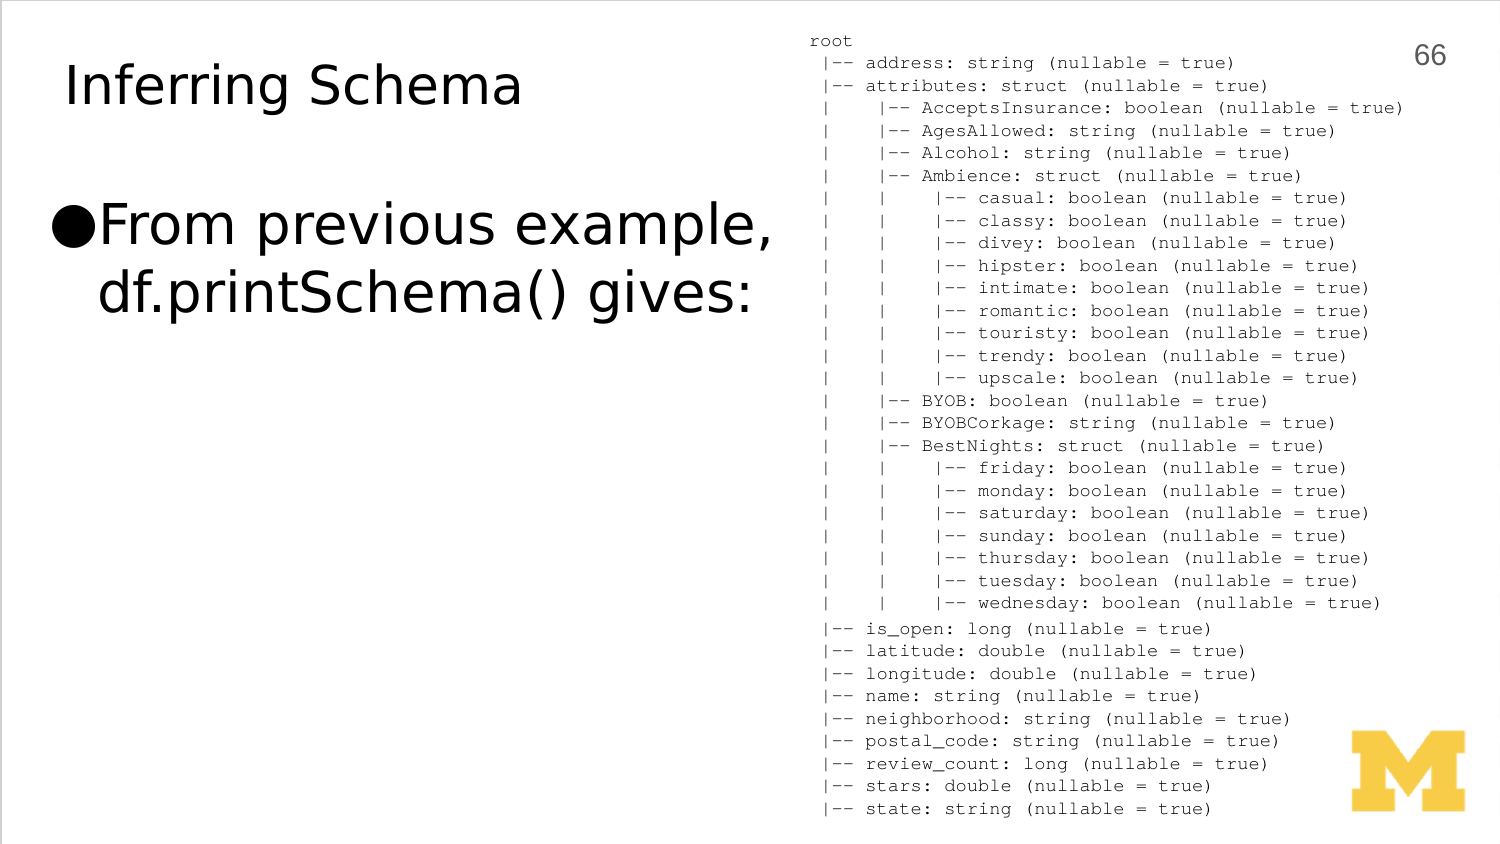

66
# Inferring Schema
root
 |-- address: string (nullable = true)
 |-- attributes: struct (nullable = true)
 |    |-- AcceptsInsurance: boolean (nullable = true)
 |    |-- AgesAllowed: string (nullable = true)
 |    |-- Alcohol: string (nullable = true)
 |    |-- Ambience: struct (nullable = true)
 |    |    |-- casual: boolean (nullable = true)
 |    |    |-- classy: boolean (nullable = true)
 |    |    |-- divey: boolean (nullable = true)
 |    |    |-- hipster: boolean (nullable = true)
 |    |    |-- intimate: boolean (nullable = true)
 |    |    |-- romantic: boolean (nullable = true)
 |    |    |-- touristy: boolean (nullable = true)
 |    |    |-- trendy: boolean (nullable = true)
 |    |    |-- upscale: boolean (nullable = true)
 |    |-- BYOB: boolean (nullable = true)
 |    |-- BYOBCorkage: string (nullable = true)
 |    |-- BestNights: struct (nullable = true)
 |    |    |-- friday: boolean (nullable = true)
 |    |    |-- monday: boolean (nullable = true)
 |    |    |-- saturday: boolean (nullable = true)
 |    |    |-- sunday: boolean (nullable = true)
 |    |    |-- thursday: boolean (nullable = true)
 |    |    |-- tuesday: boolean (nullable = true)
 |    |    |-- wednesday: boolean (nullable = true)
From previous example,
df.printSchema() gives:
 |-- is_open: long (nullable = true)
 |-- latitude: double (nullable = true)
 |-- longitude: double (nullable = true)
 |-- name: string (nullable = true)
 |-- neighborhood: string (nullable = true)
 |-- postal_code: string (nullable = true)
 |-- review_count: long (nullable = true)
 |-- stars: double (nullable = true)
 |-- state: string (nullable = true)